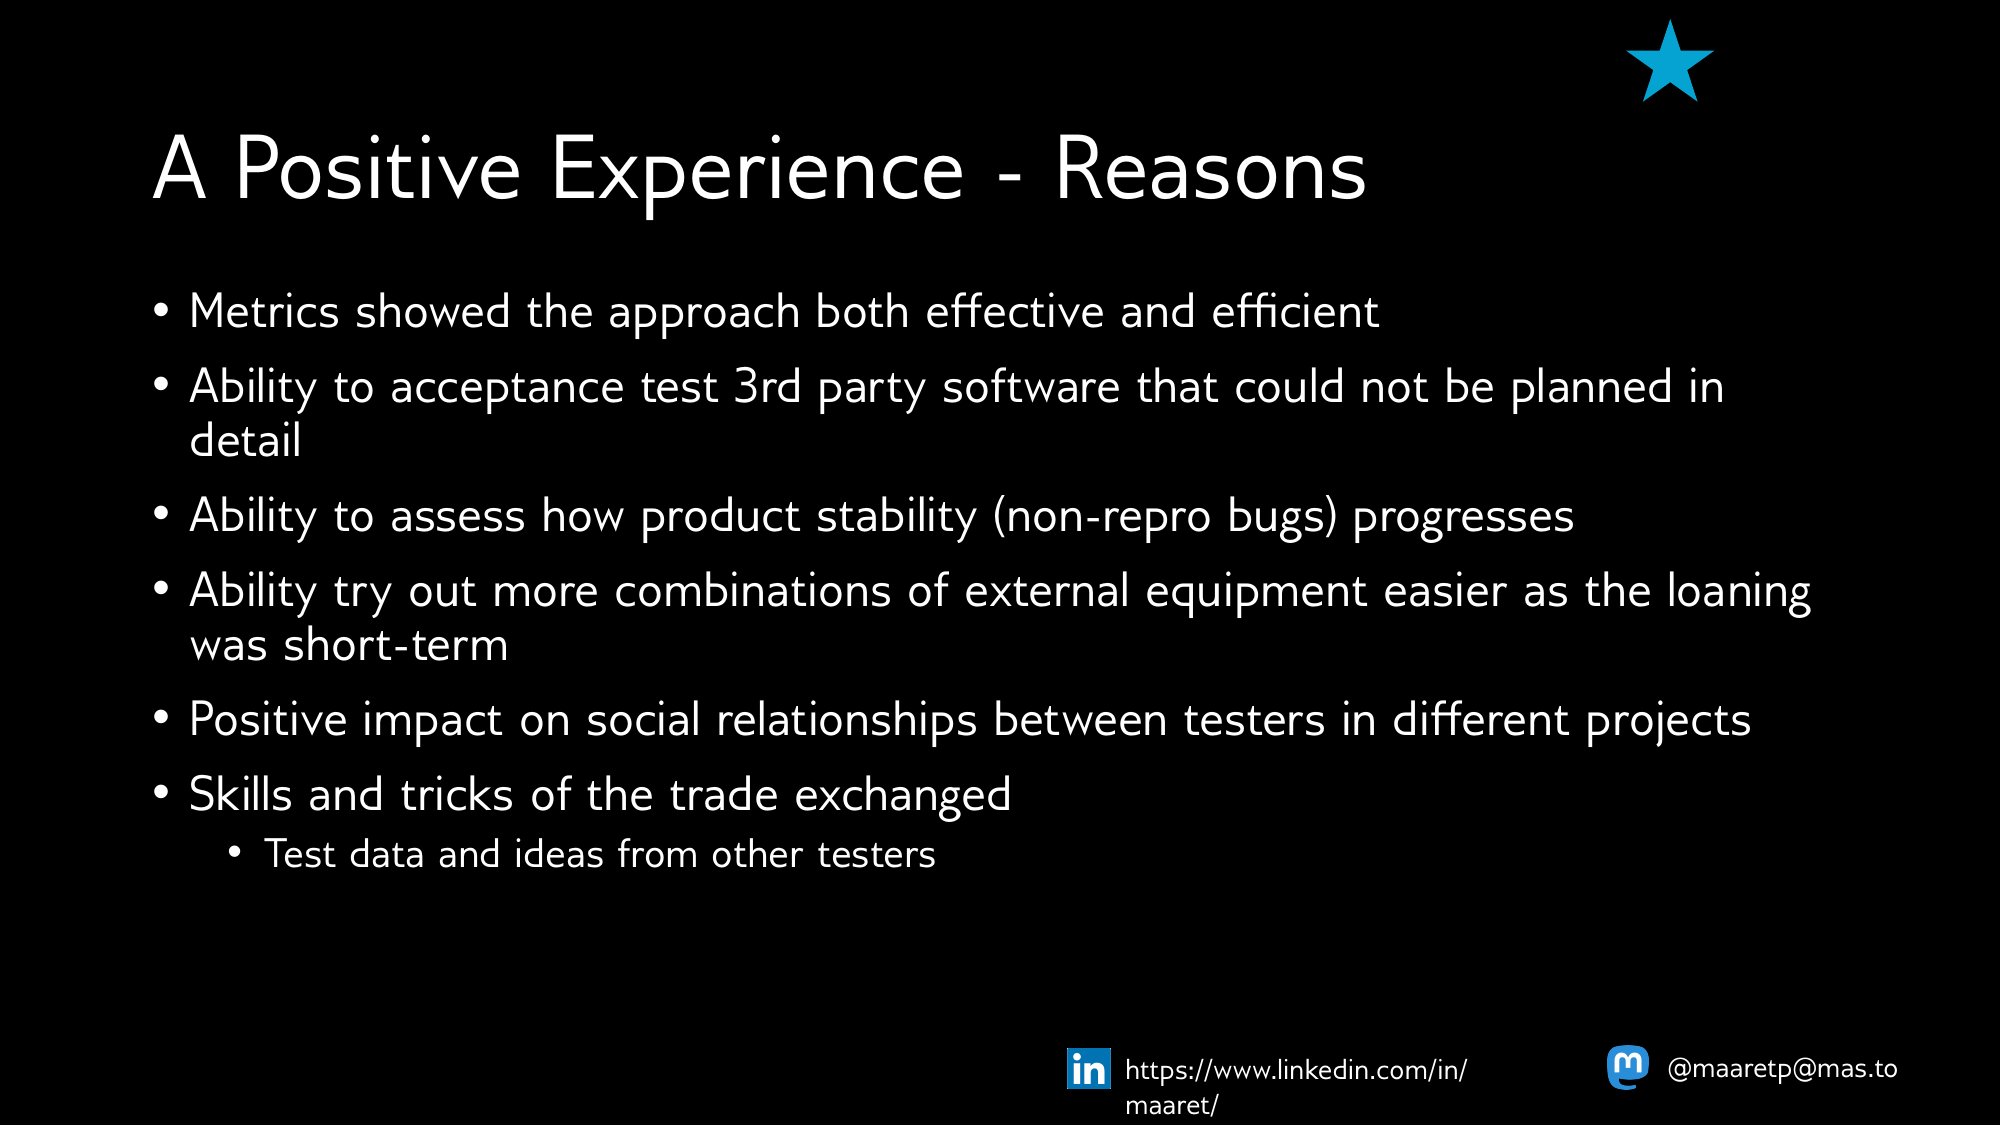

# A Positive Experience - Reasons
Metrics showed the approach both effective and efficient
Ability to acceptance test 3rd party software that could not be planned in detail
Ability to assess how product stability (non-repro bugs) progresses
Ability try out more combinations of external equipment easier as the loaning was short-term
Positive impact on social relationships between testers in different projects
Skills and tricks of the trade exchanged
Test data and ideas from other testers